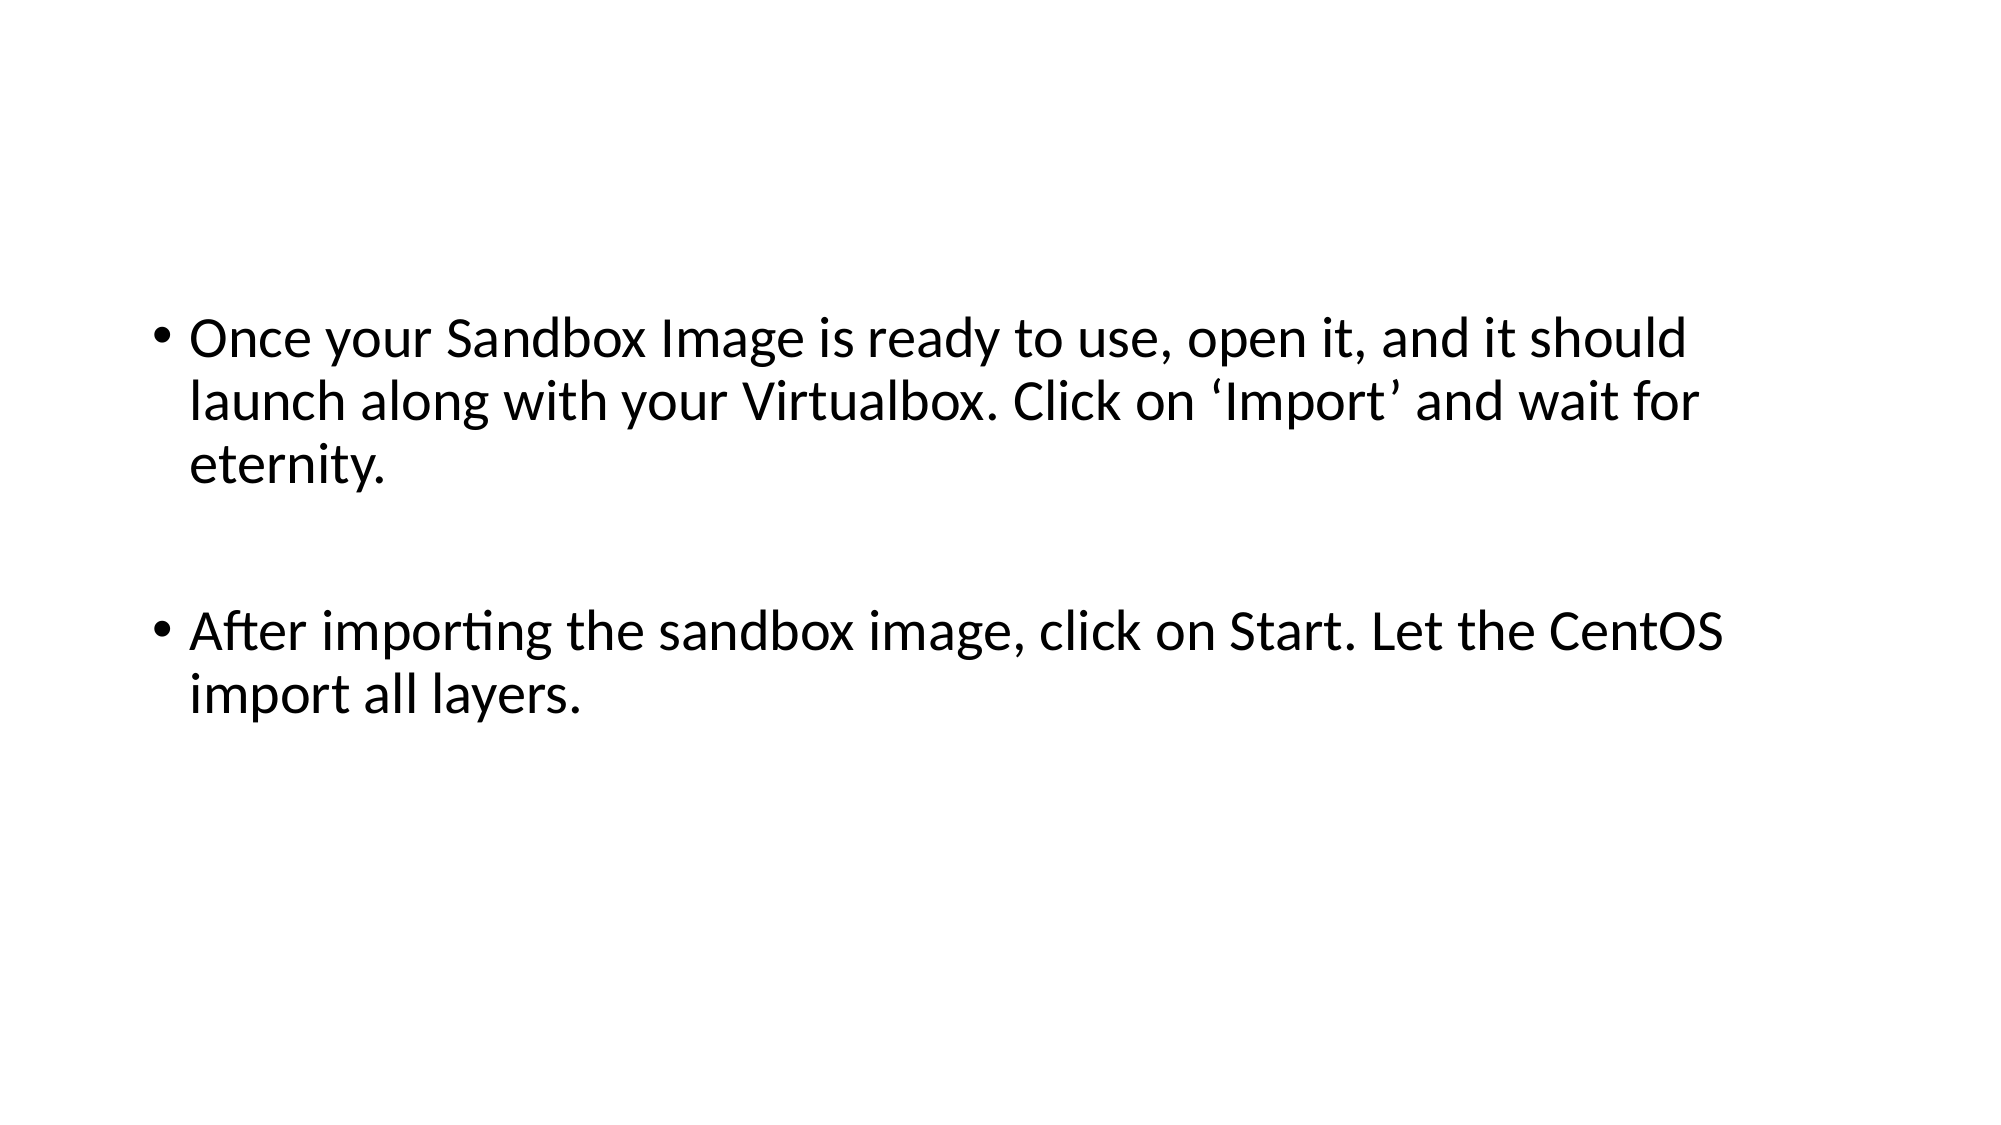

#
Once your Sandbox Image is ready to use, open it, and it should launch along with your Virtualbox. Click on ‘Import’ and wait for eternity.

After importing the sandbox image, click on Start. Let the CentOS import all layers.